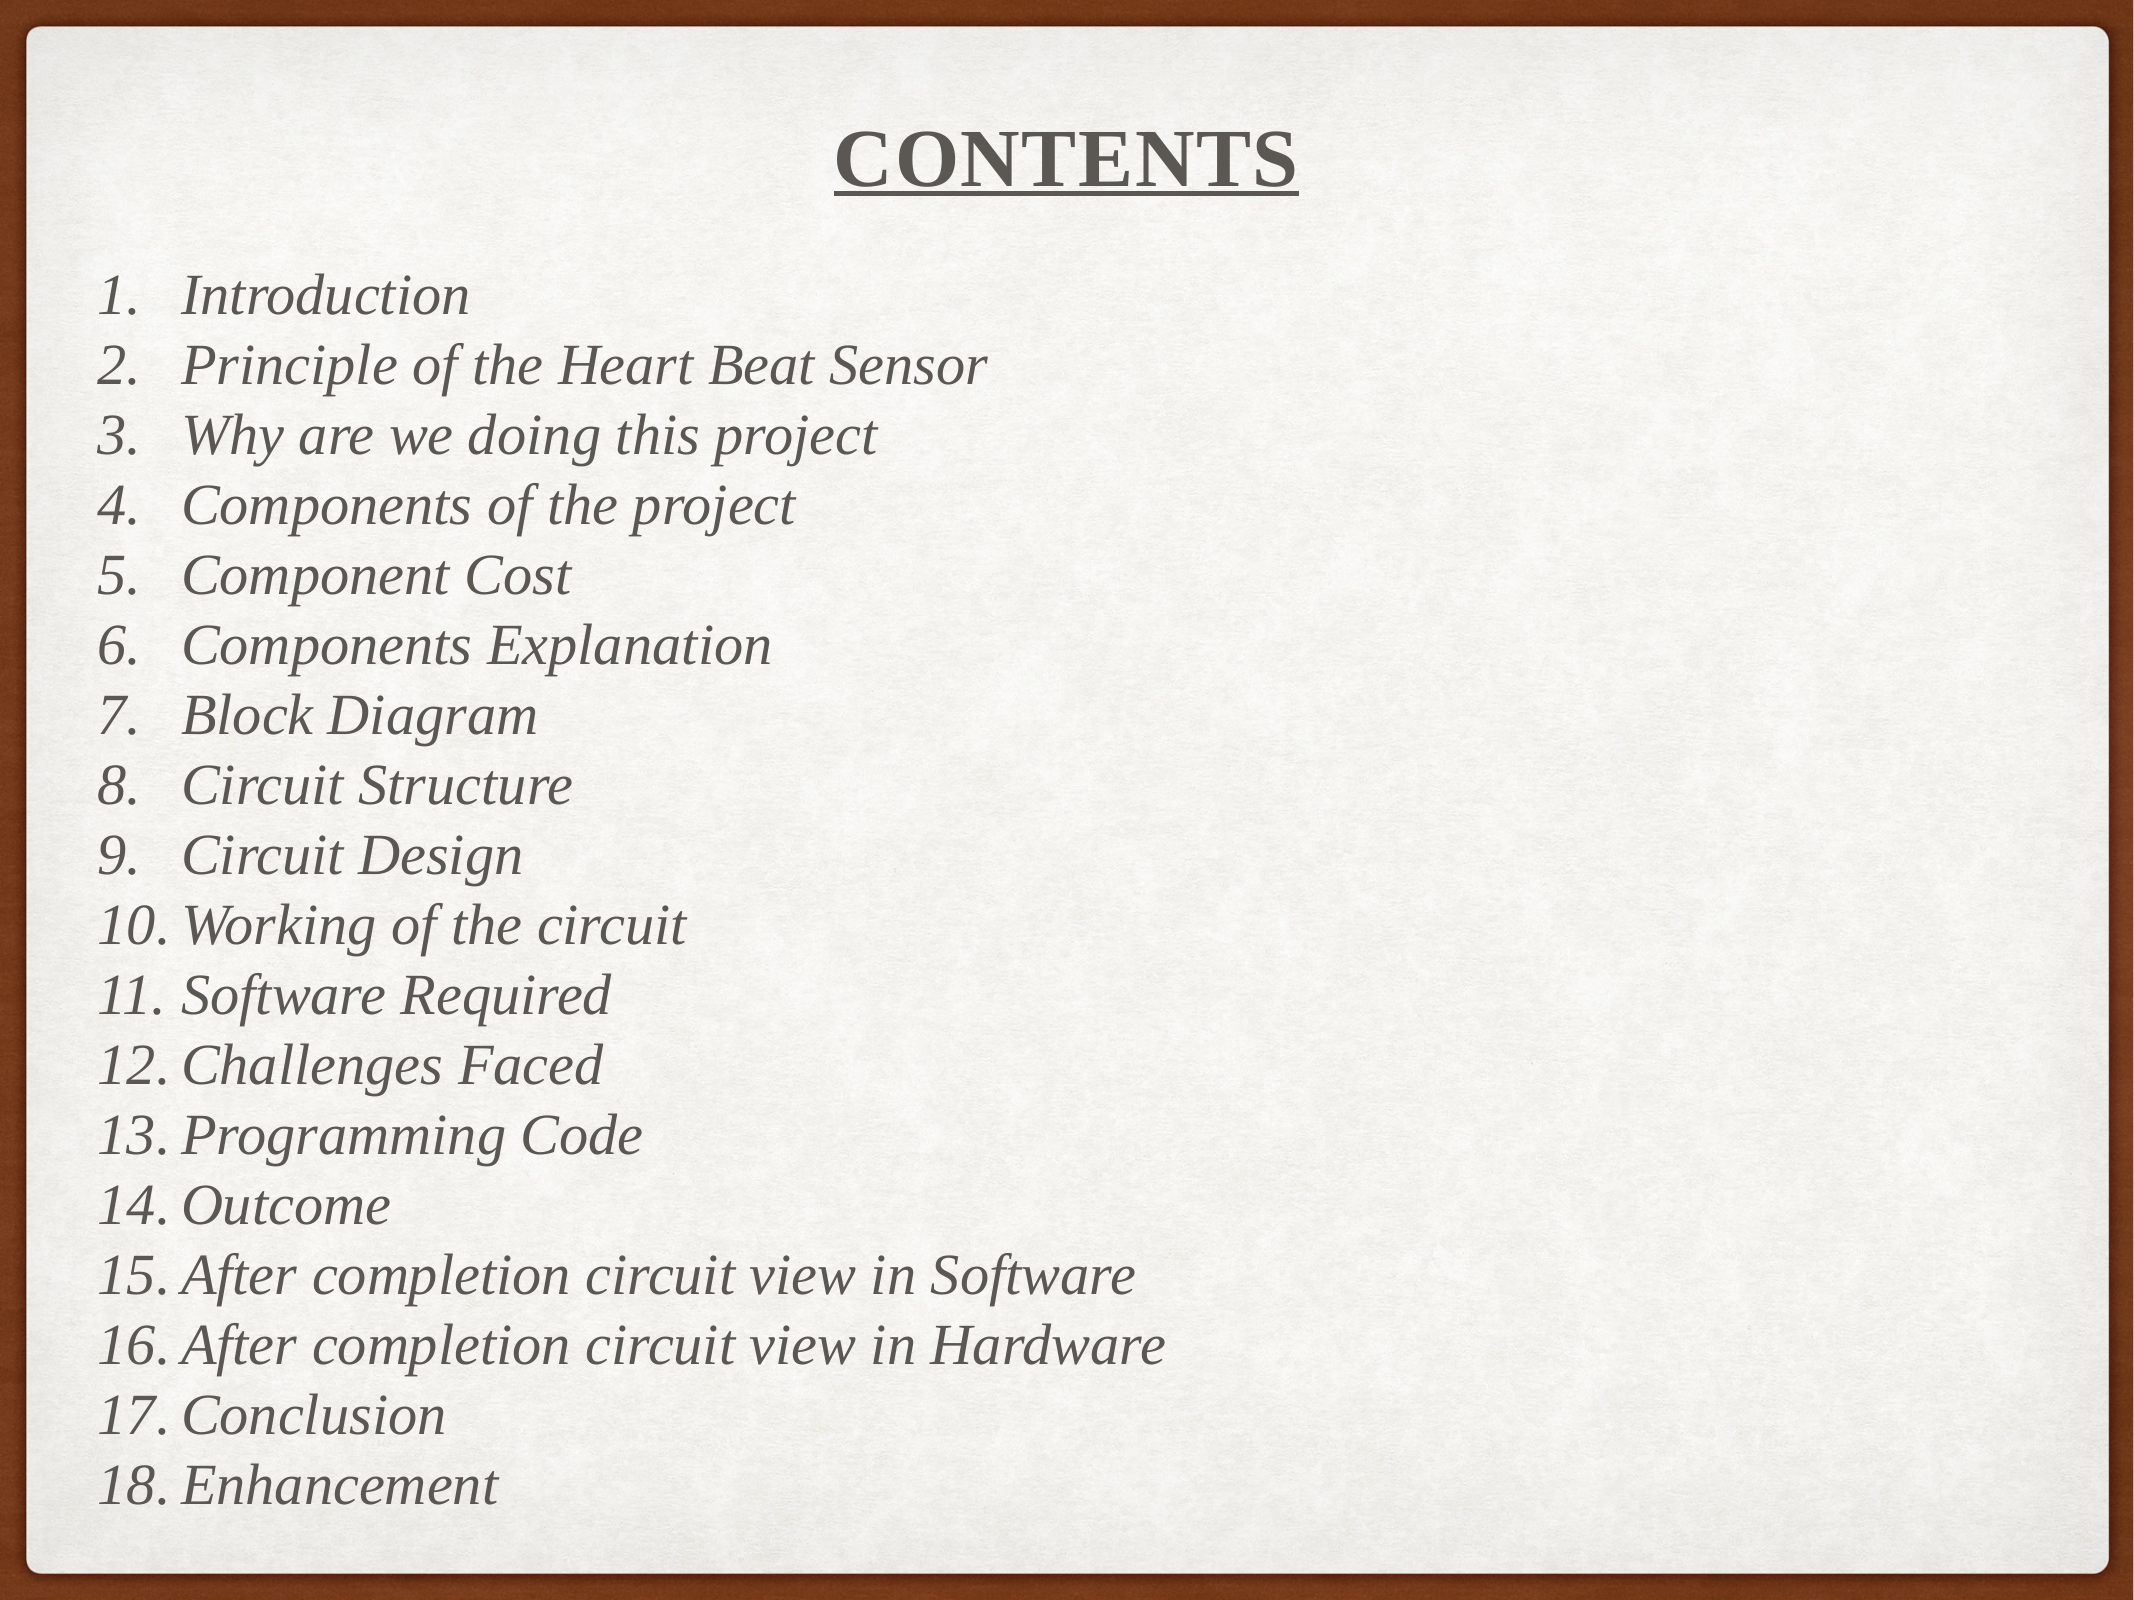

# Contents
Introduction
Principle of the Heart Beat Sensor
Why are we doing this project
Components of the project
Component Cost
Components Explanation
Block Diagram
Circuit Structure
Circuit Design
Working of the circuit
Software Required
Challenges Faced
Programming Code
Outcome
After completion circuit view in Software
After completion circuit view in Hardware
Conclusion
Enhancement